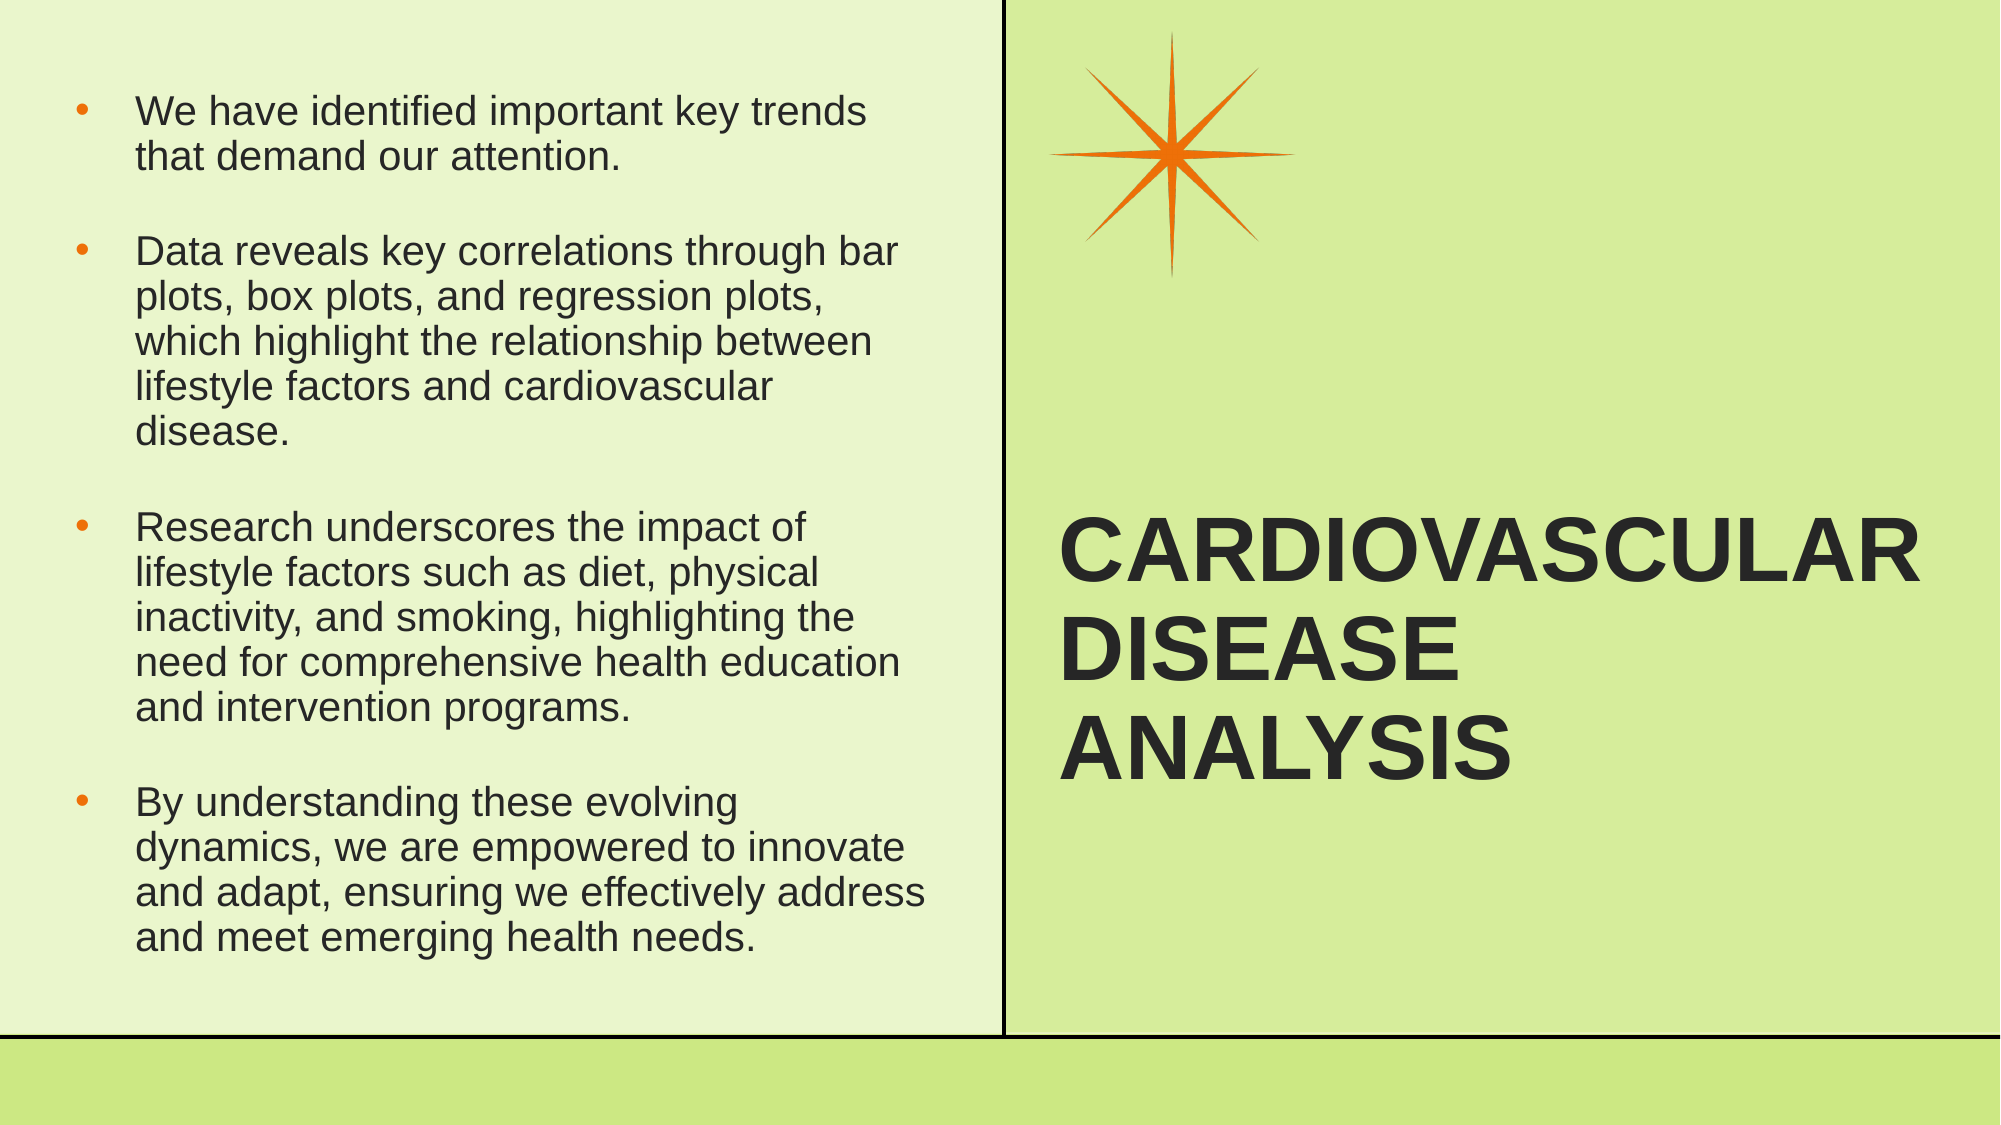

We have identified important key trends that demand our attention.
Data reveals key correlations through bar plots, box plots, and regression plots, which highlight the relationship between lifestyle factors and cardiovascular disease.
Research underscores the impact of lifestyle factors such as diet, physical inactivity, and smoking, highlighting the need for comprehensive health education and intervention programs.
By understanding these evolving dynamics, we are empowered to innovate and adapt, ensuring we effectively address and meet emerging health needs.
# CARDIOVASCULAR DISEASE  ANALYSIS